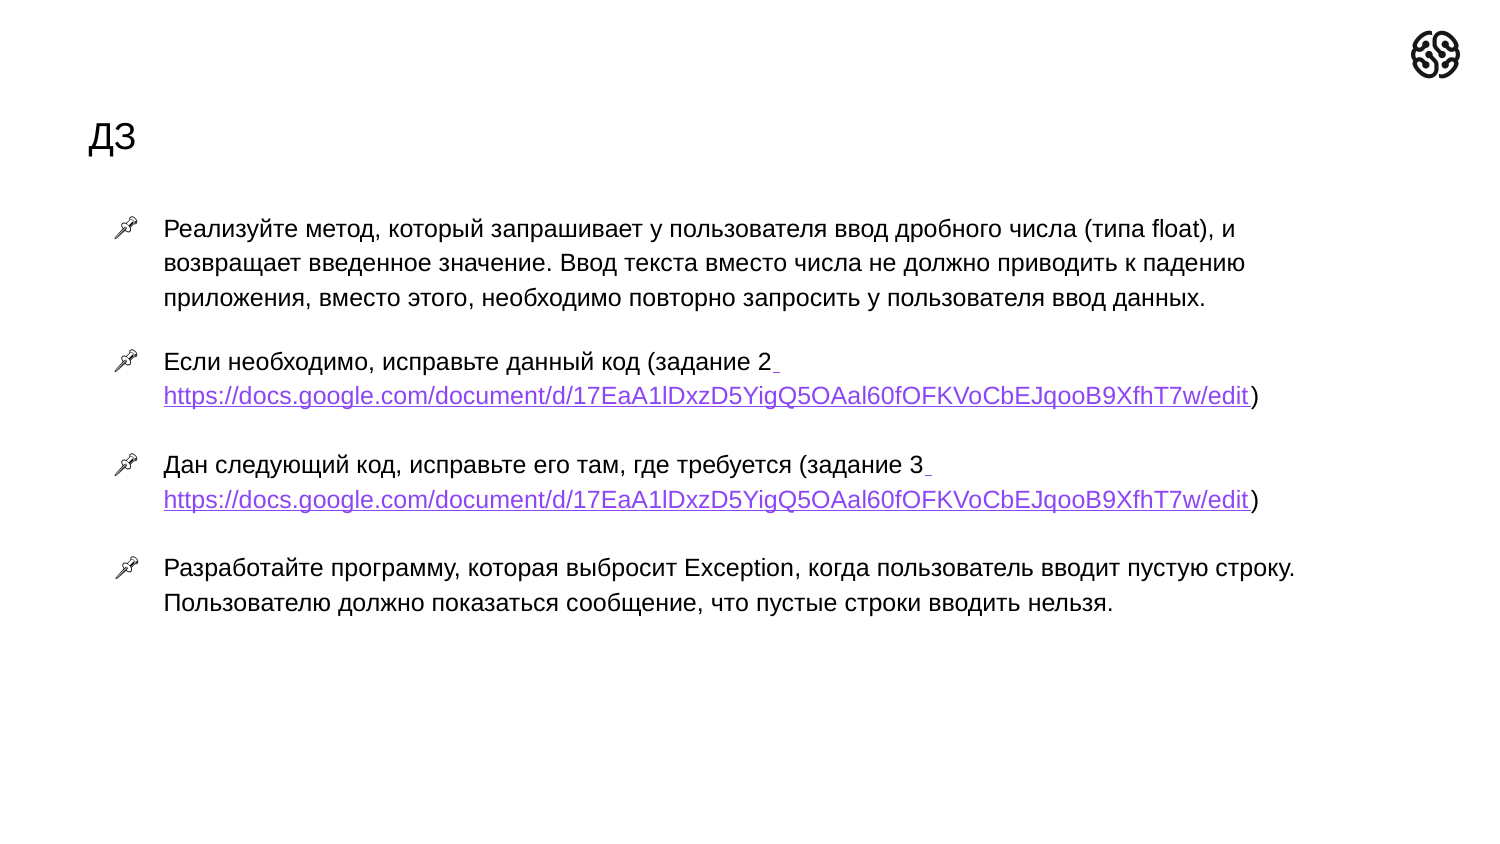

# ДЗ
Реализуйте метод, который запрашивает у пользователя ввод дробного числа (типа float), и возвращает введенное значение. Ввод текста вместо числа не должно приводить к падению приложения, вместо этого, необходимо повторно запросить у пользователя ввод данных.
Если необходимо, исправьте данный код (задание 2 https://docs.google.com/document/d/17EaA1lDxzD5YigQ5OAal60fOFKVoCbEJqooB9XfhT7w/edit)
Дан следующий код, исправьте его там, где требуется (задание 3 https://docs.google.com/document/d/17EaA1lDxzD5YigQ5OAal60fOFKVoCbEJqooB9XfhT7w/edit)
Разработайте программу, которая выбросит Exception, когда пользователь вводит пустую строку. Пользователю должно показаться сообщение, что пустые строки вводить нельзя.